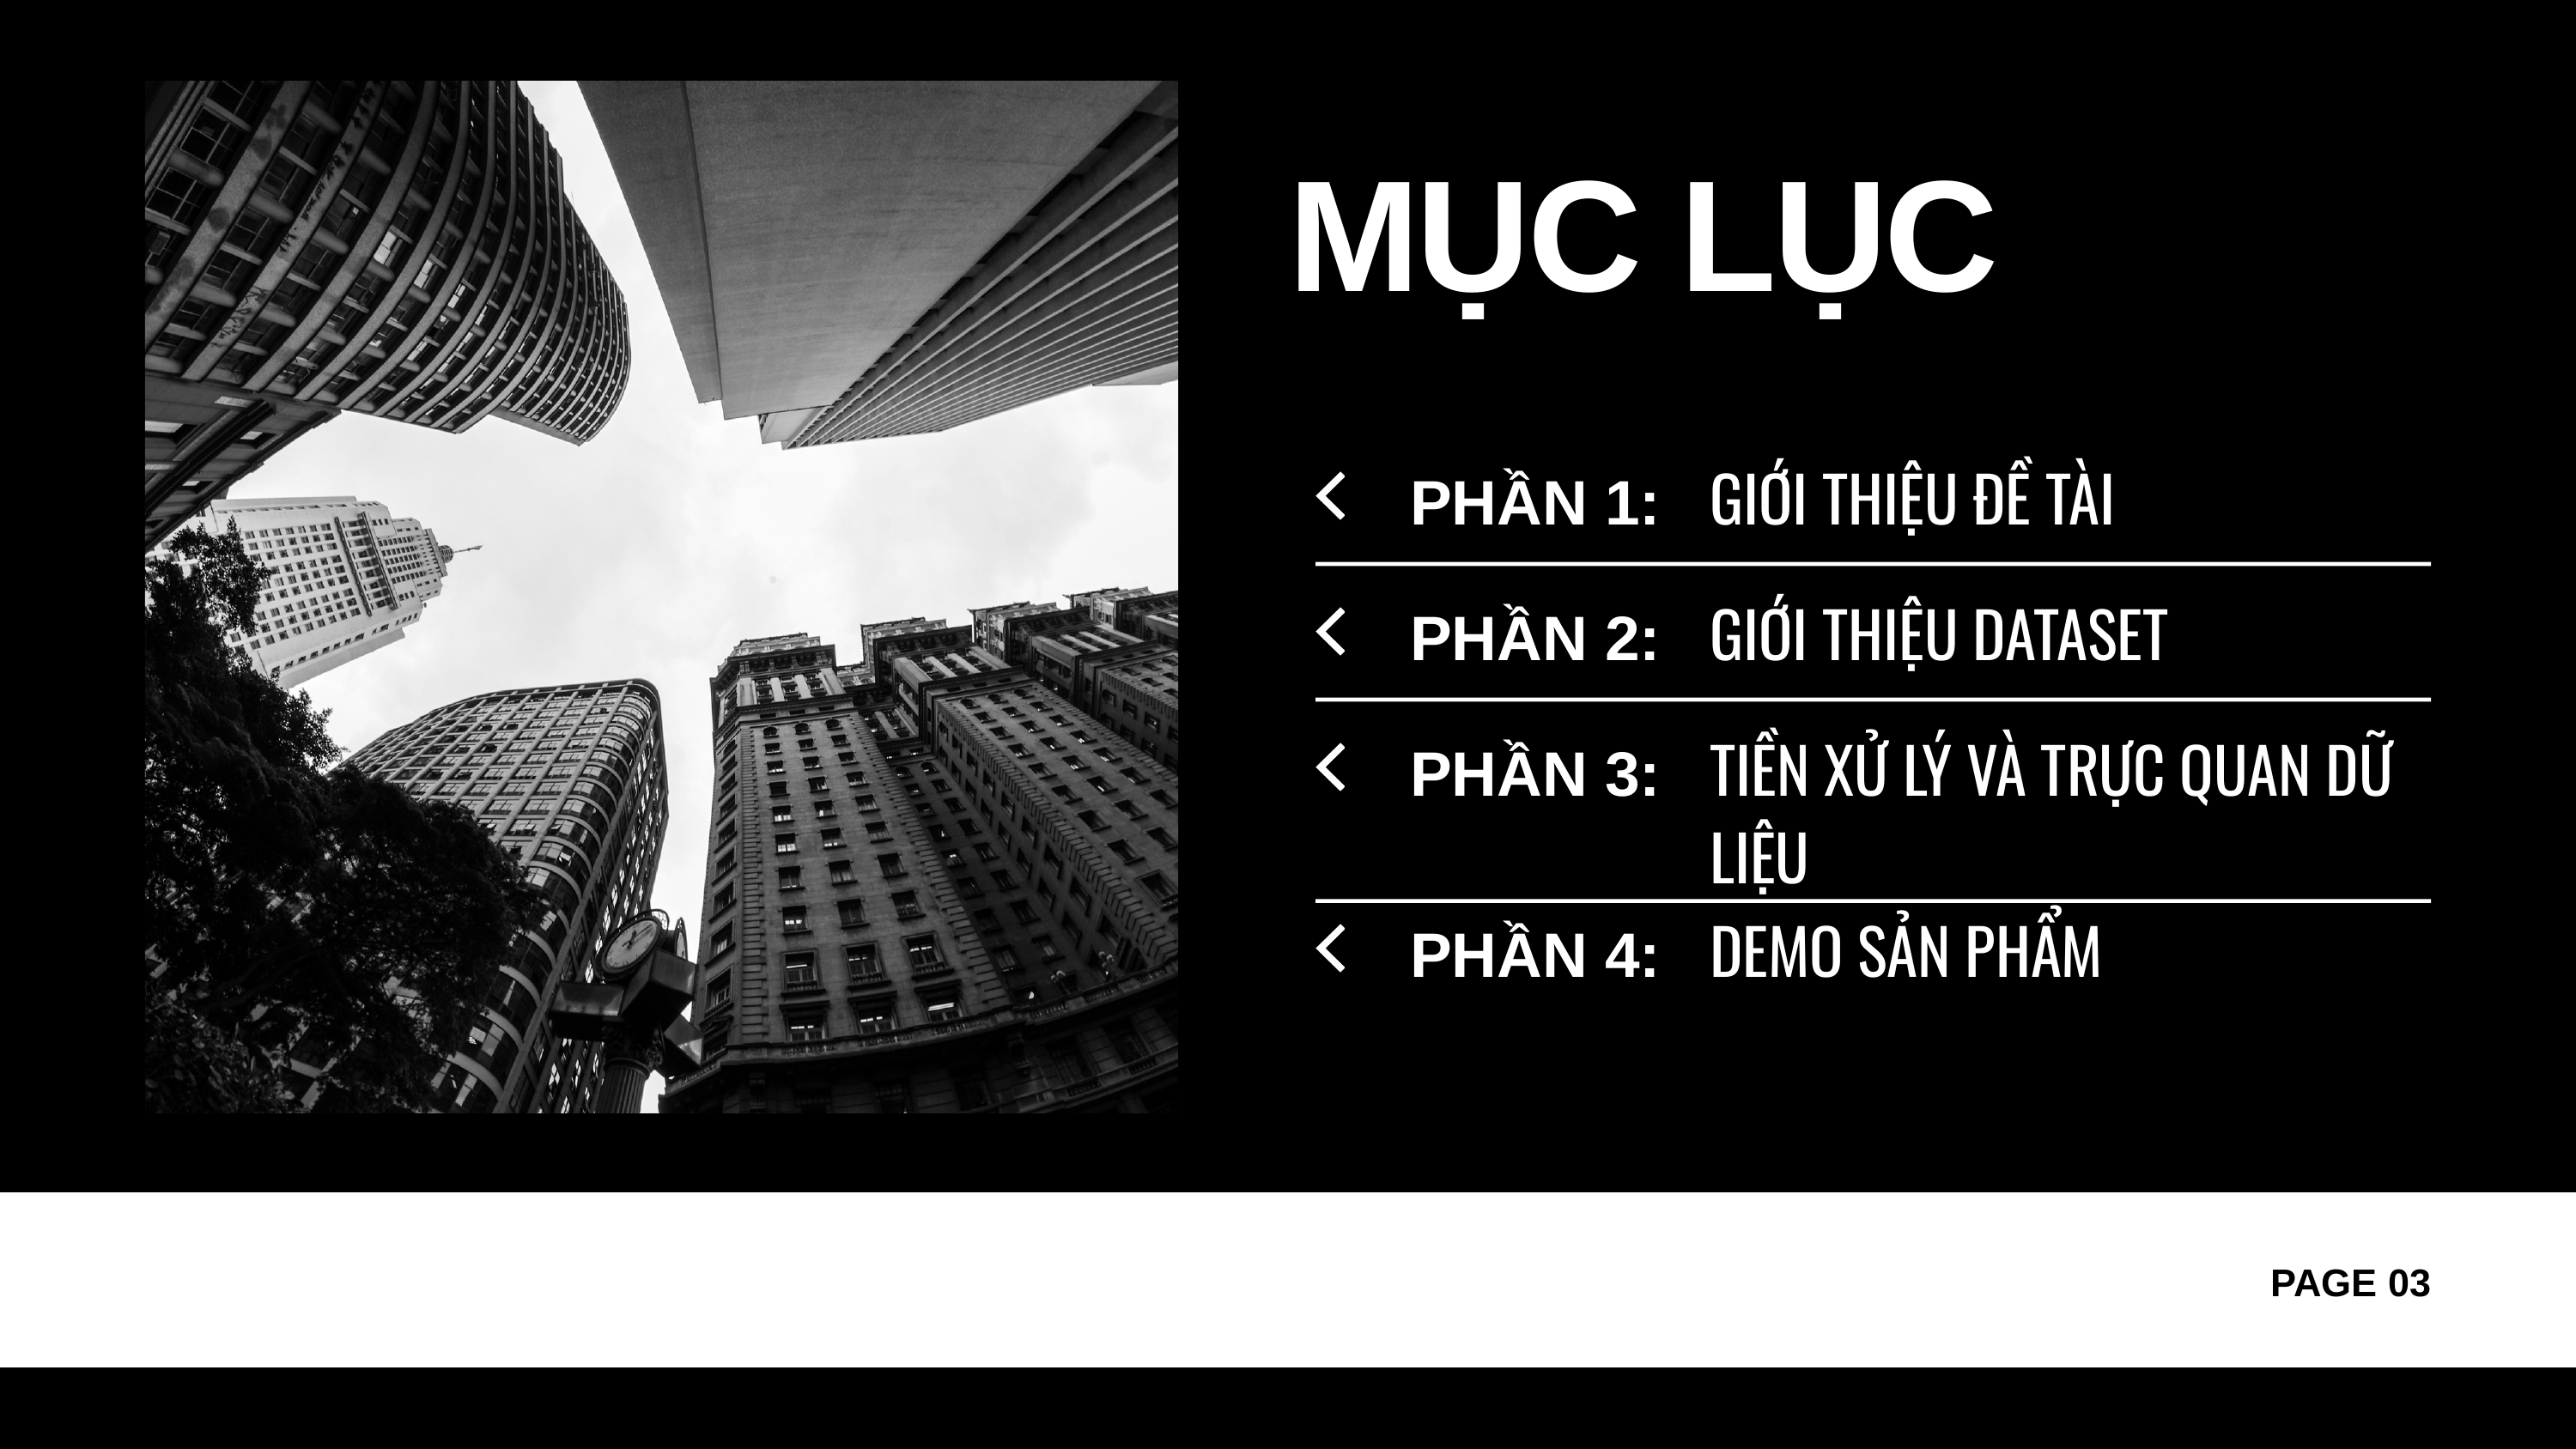

MỤC LỤC
PHẦN 1:
GIỚI THIỆU ĐỀ TÀI

PHẦN 2:
GIỚI THIỆU DATASET

PHẦN 3:
TIỀN XỬ LÝ VÀ TRỰC QUAN DỮ LIỆU

PHẦN 4:
DEMO SẢN PHẨM

PAGE 03